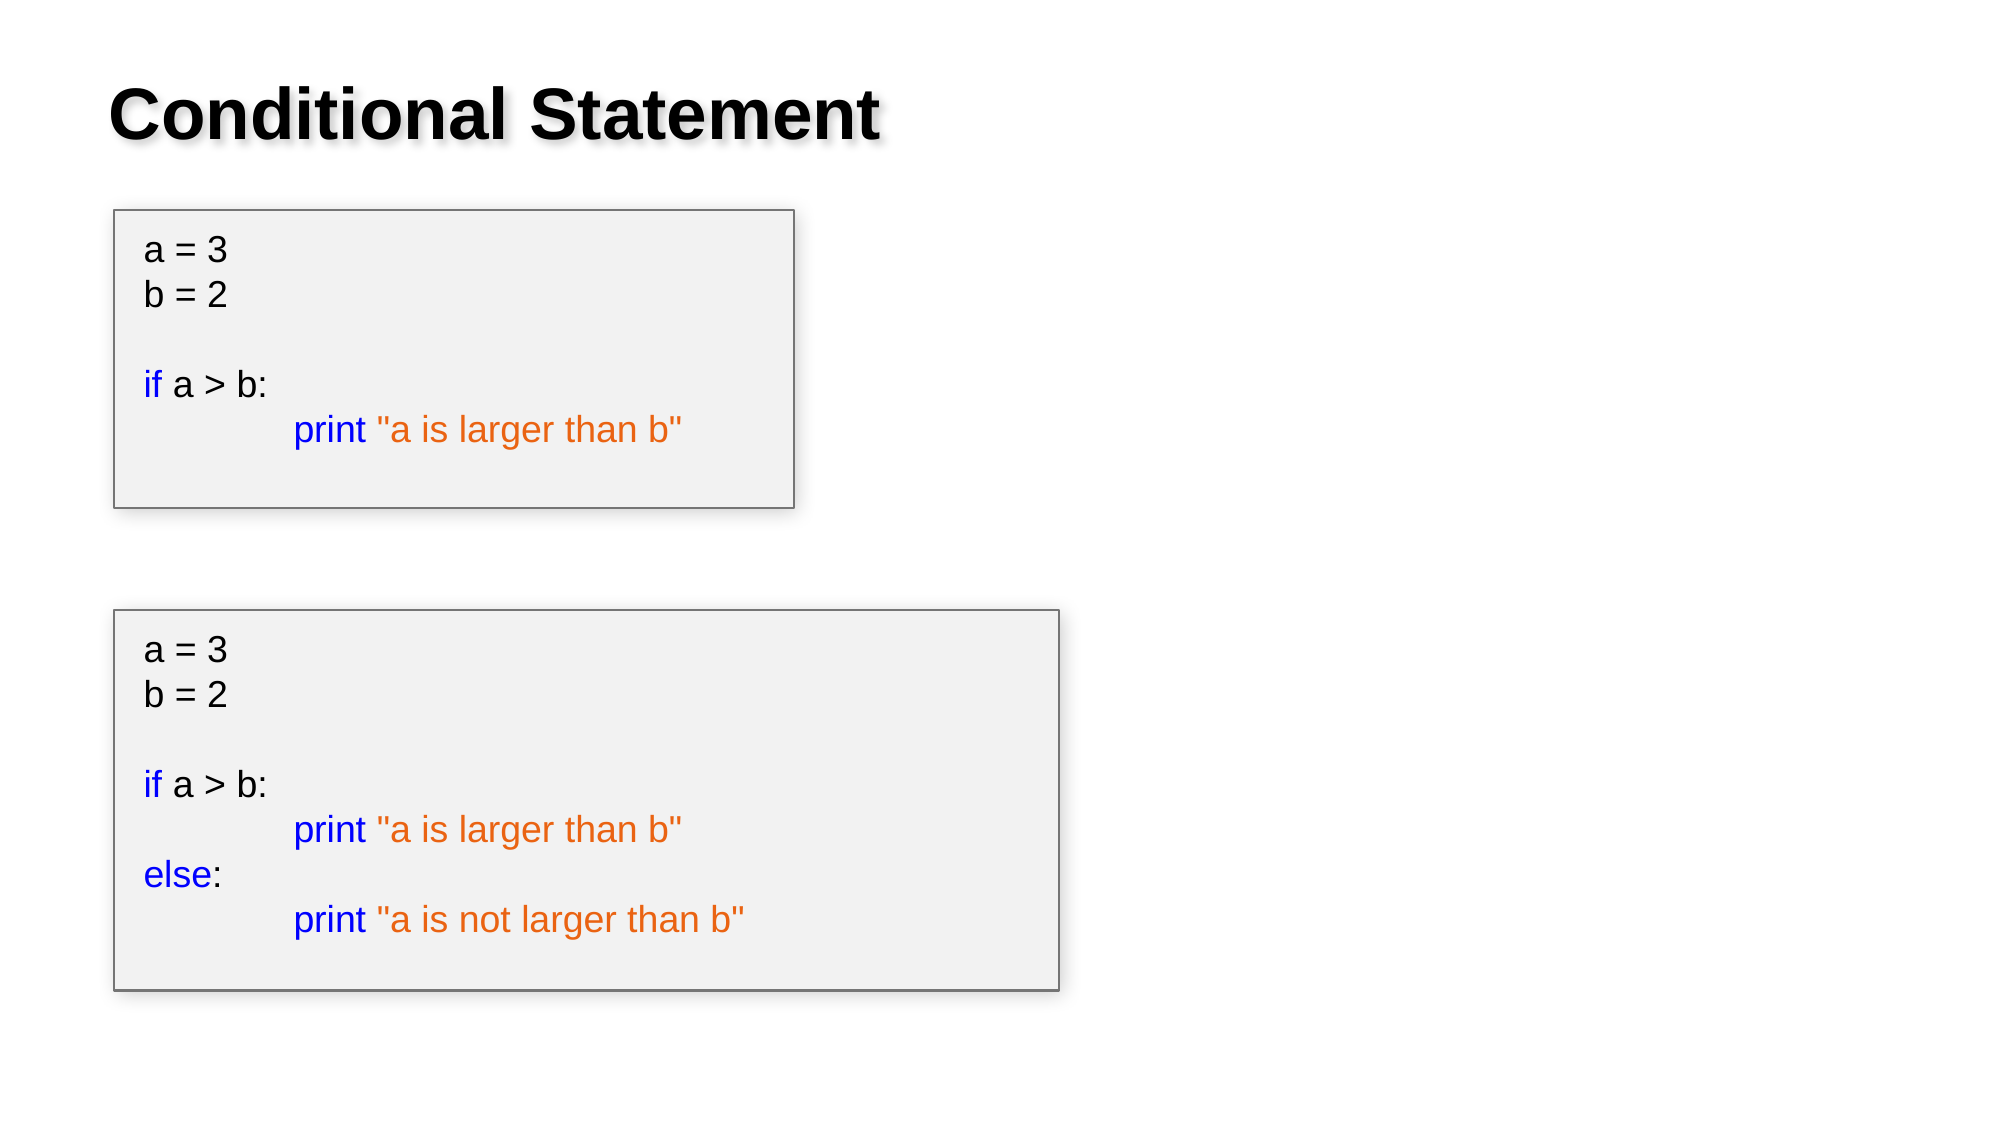

# Conditional Statement
a = 3
b = 2

if a > b:
	print "a is larger than b"

a = 3
b = 2

if a > b:
	print "a is larger than b"
else:
 	print "a is not larger than b"